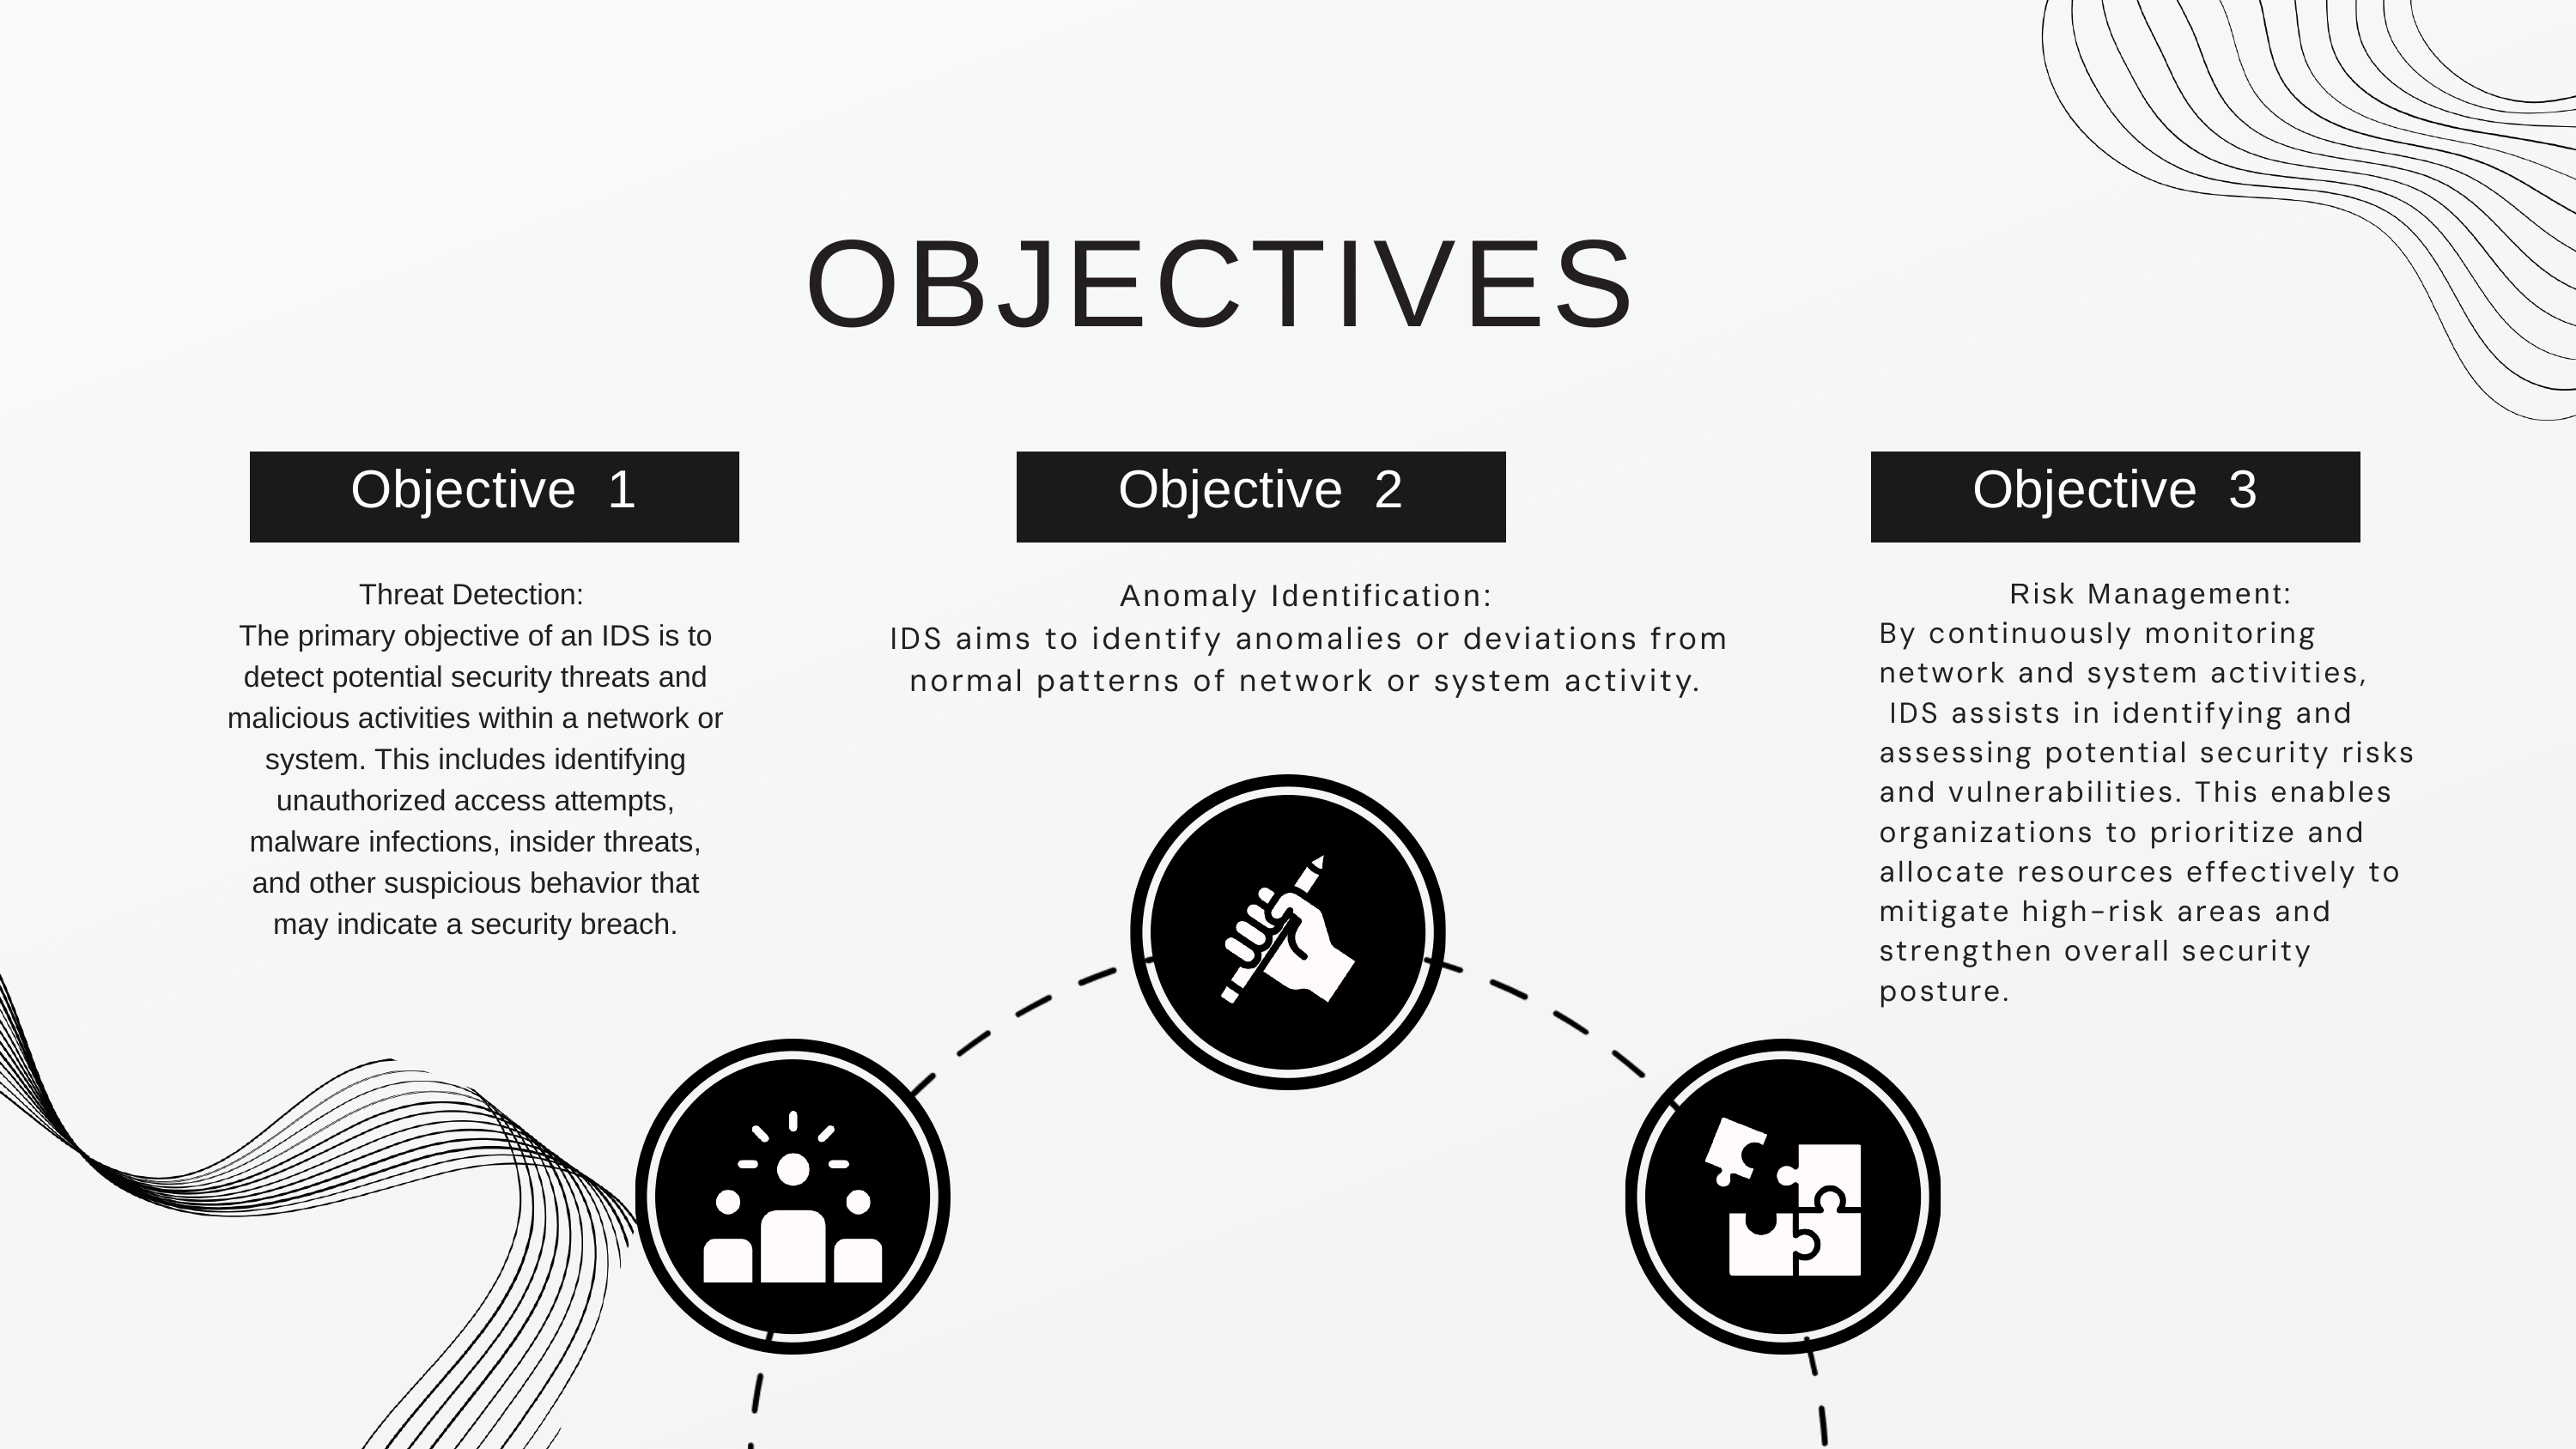

OBJECTIVES

Objective  1

Objective  2

Objective  3
Threat Detection:
The primary objective of an IDS is to detect potential security threats and malicious activities within a network or system. This includes identifying unauthorized access attempts, malware infections, insider threats, and other suspicious behavior that may indicate a security breach.
Risk Management:
By continuously monitoring network and system activities,
 IDS assists in identifying and assessing potential security risks and vulnerabilities. This enables organizations to prioritize and allocate resources effectively to mitigate high-risk areas and strengthen overall security posture.

Anomaly Identification:
 IDS aims to identify anomalies or deviations from normal patterns of network or system activity.